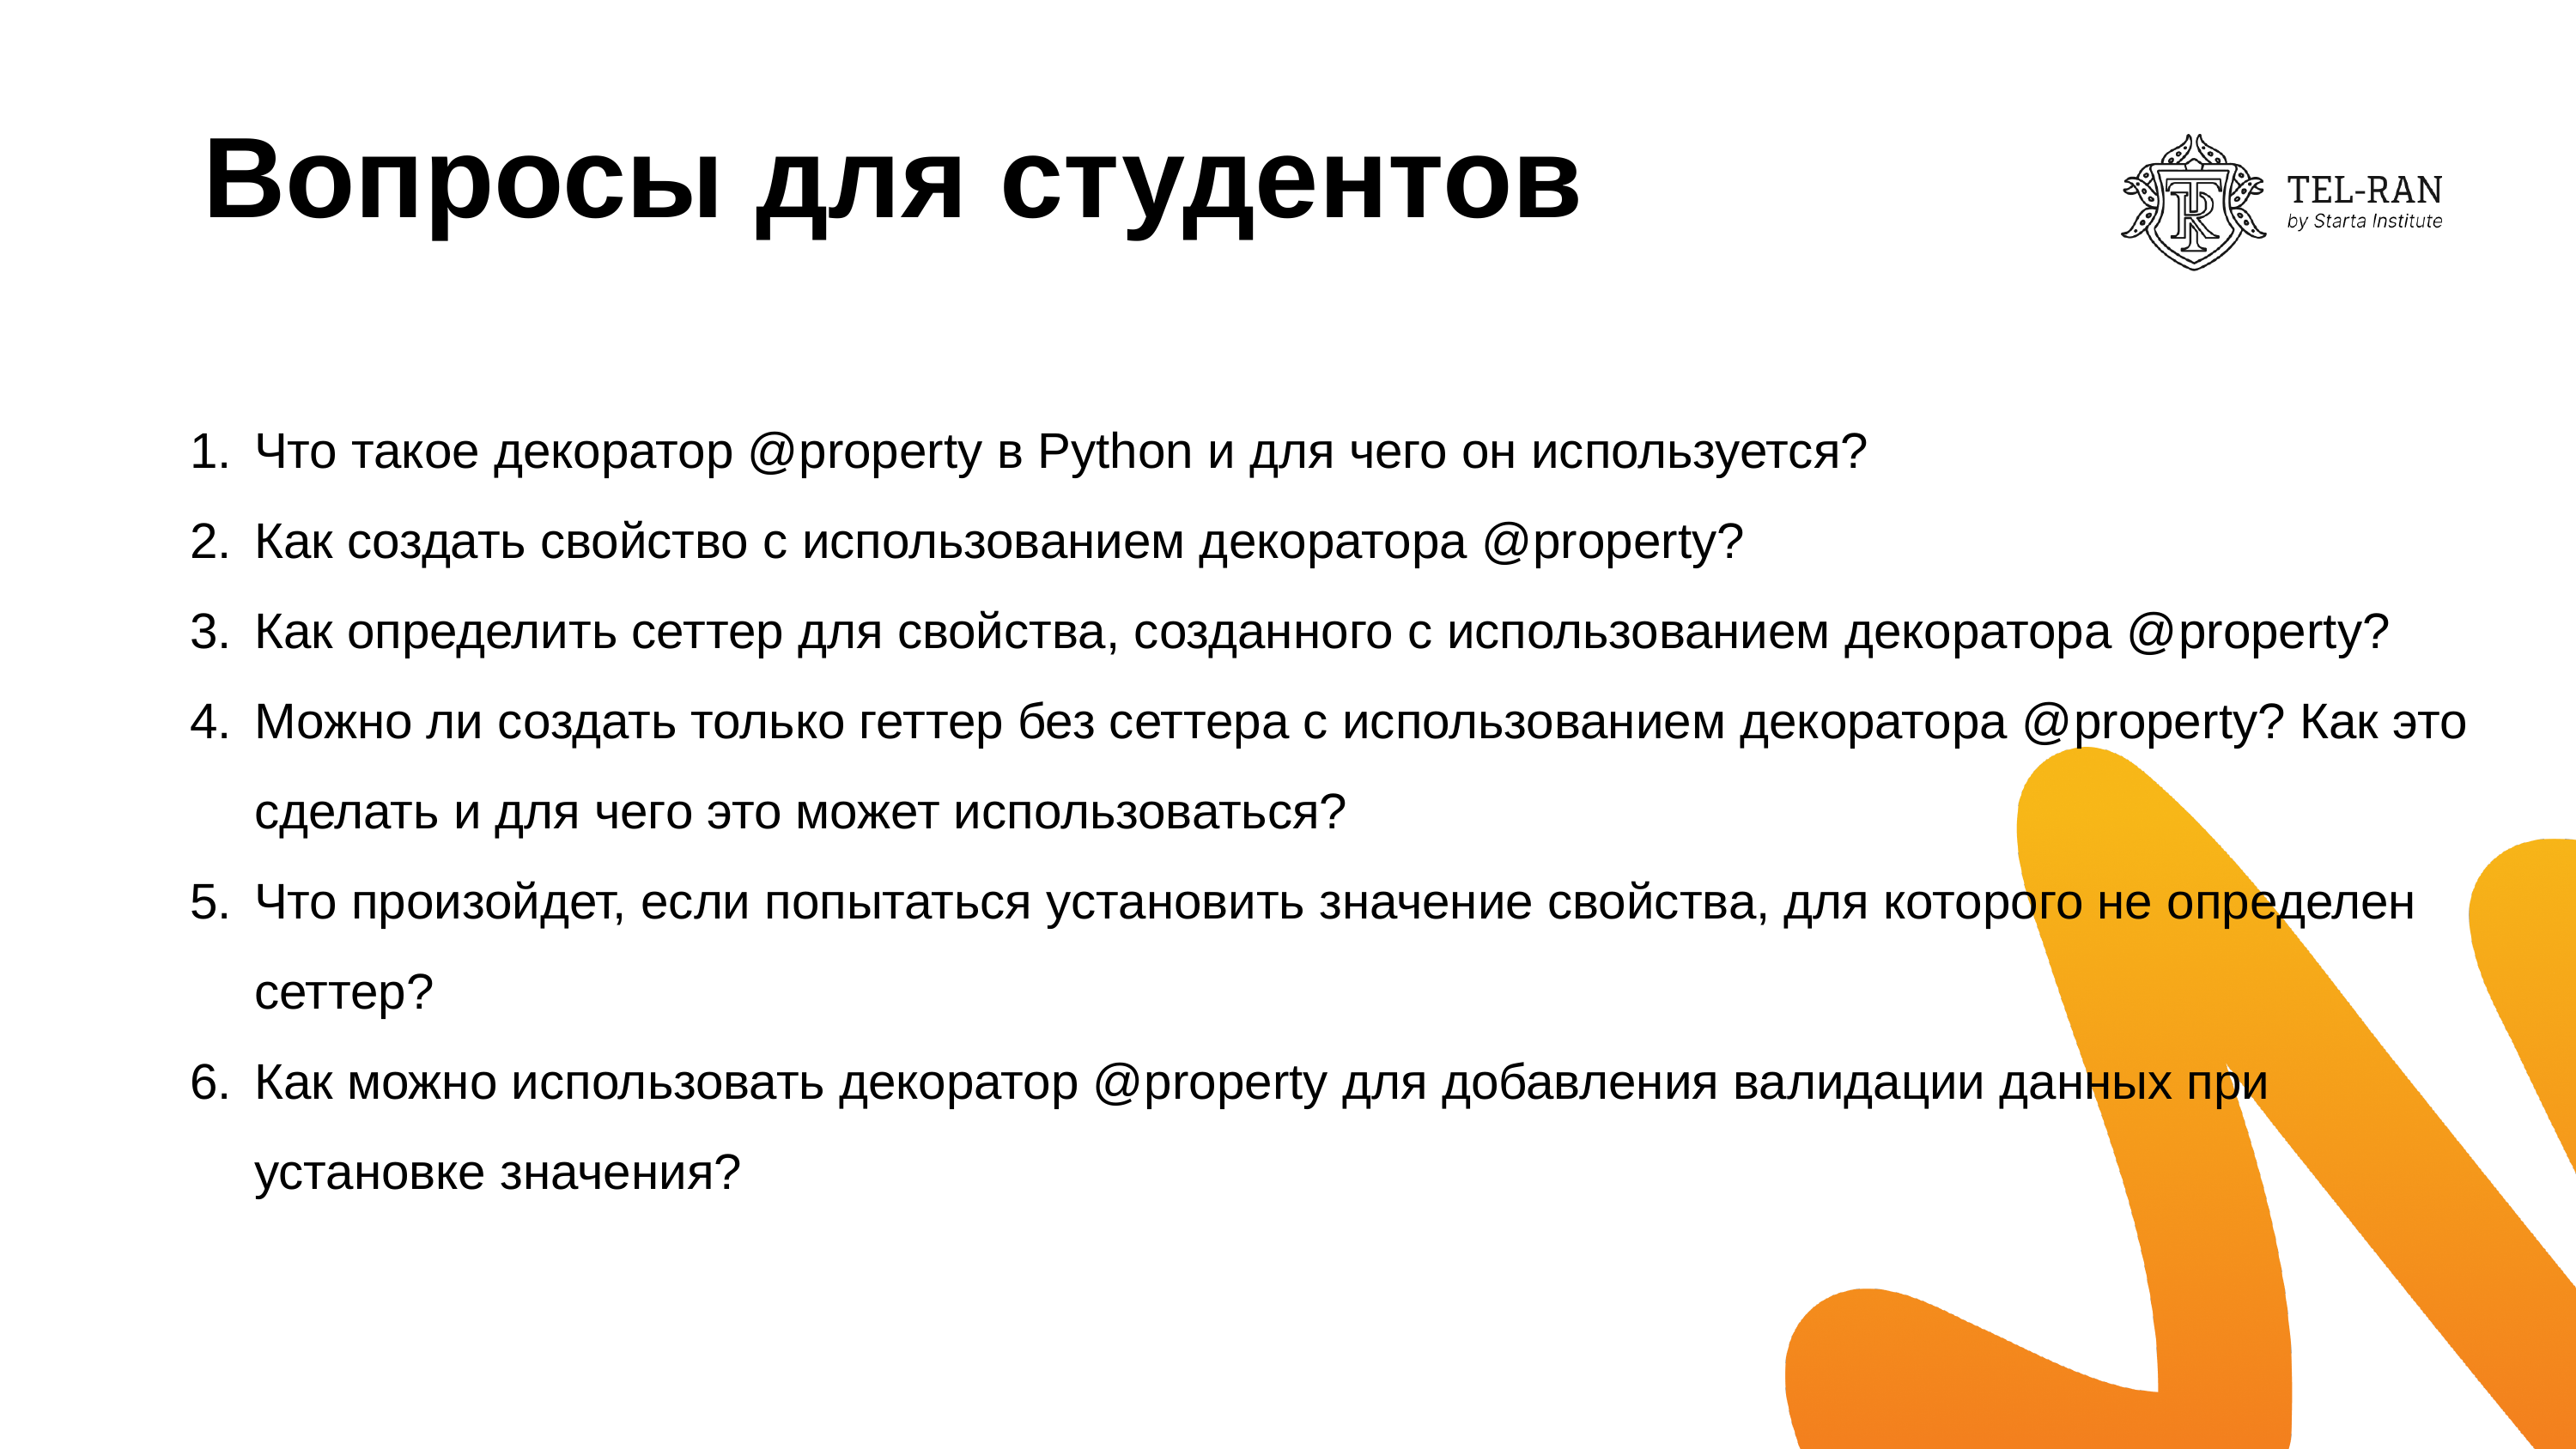

# Вопросы для студентов
Что такое декоратор @property в Python и для чего он используется?
Как создать свойство с использованием декоратора @property?
Как определить сеттер для свойства, созданного с использованием декоратора @property?
Можно ли создать только геттер без сеттера с использованием декоратора @property? Как это сделать и для чего это может использоваться?
Что произойдет, если попытаться установить значение свойства, для которого не определен сеттер?
Как можно использовать декоратор @property для добавления валидации данных при установке значения?